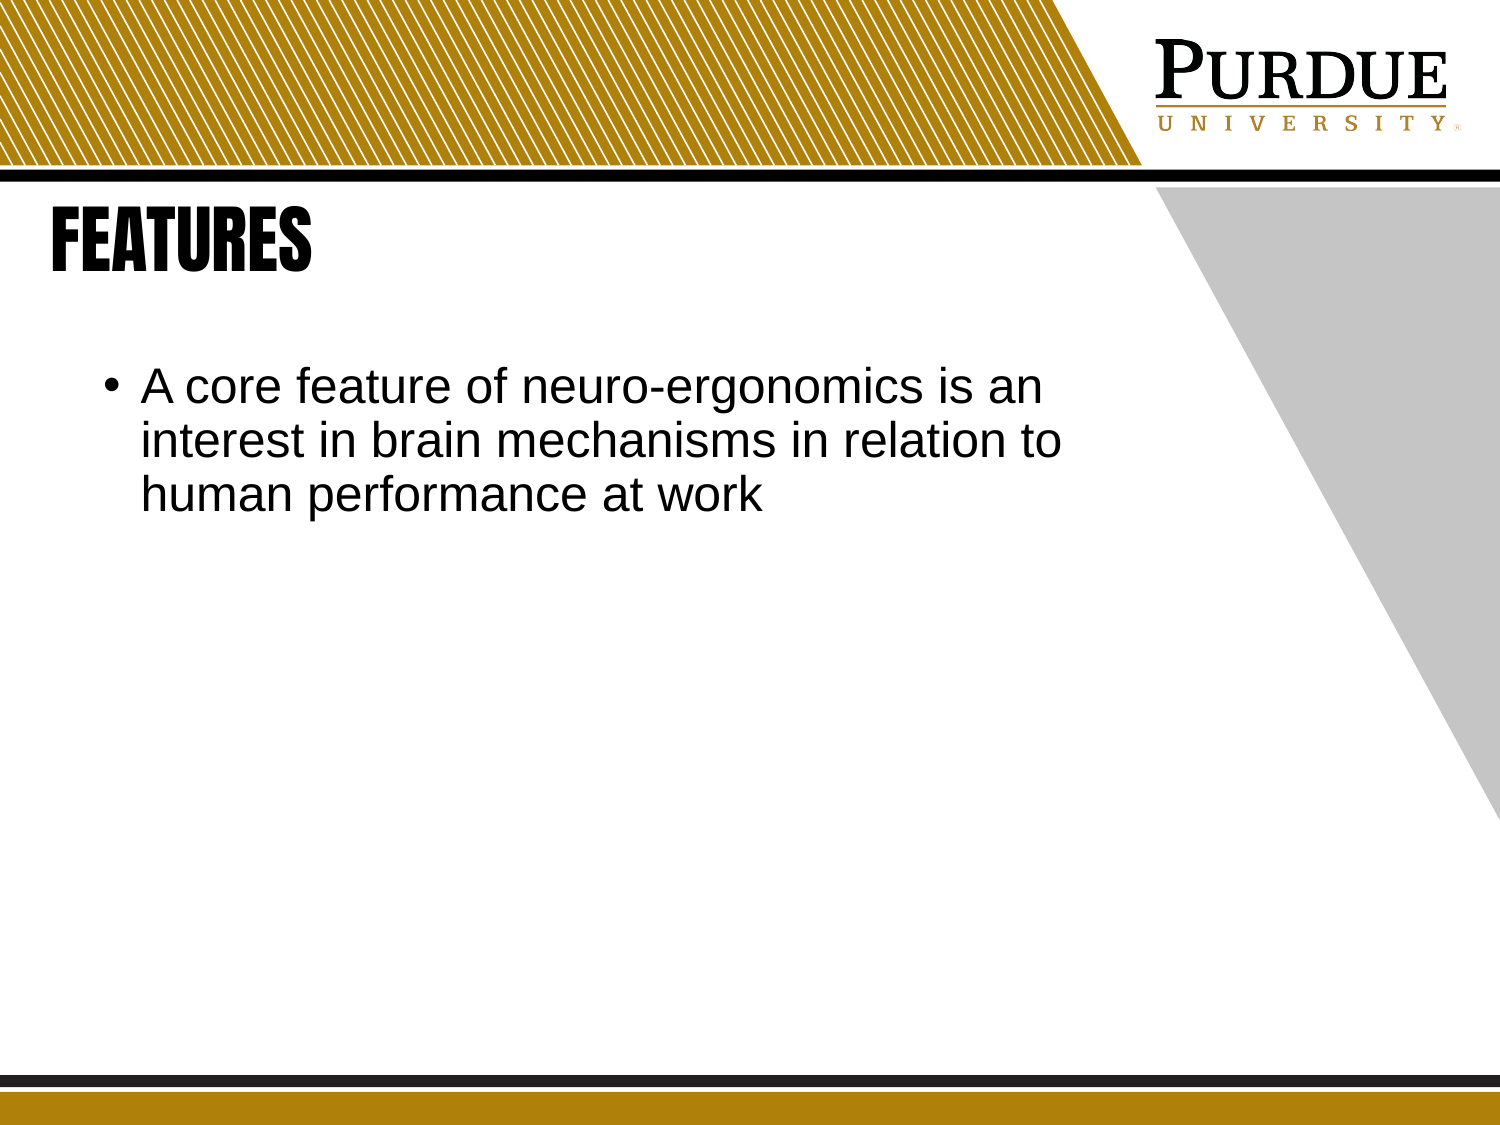

# features
A core feature of neuro-ergonomics is an interest in brain mechanisms in relation to human performance at work